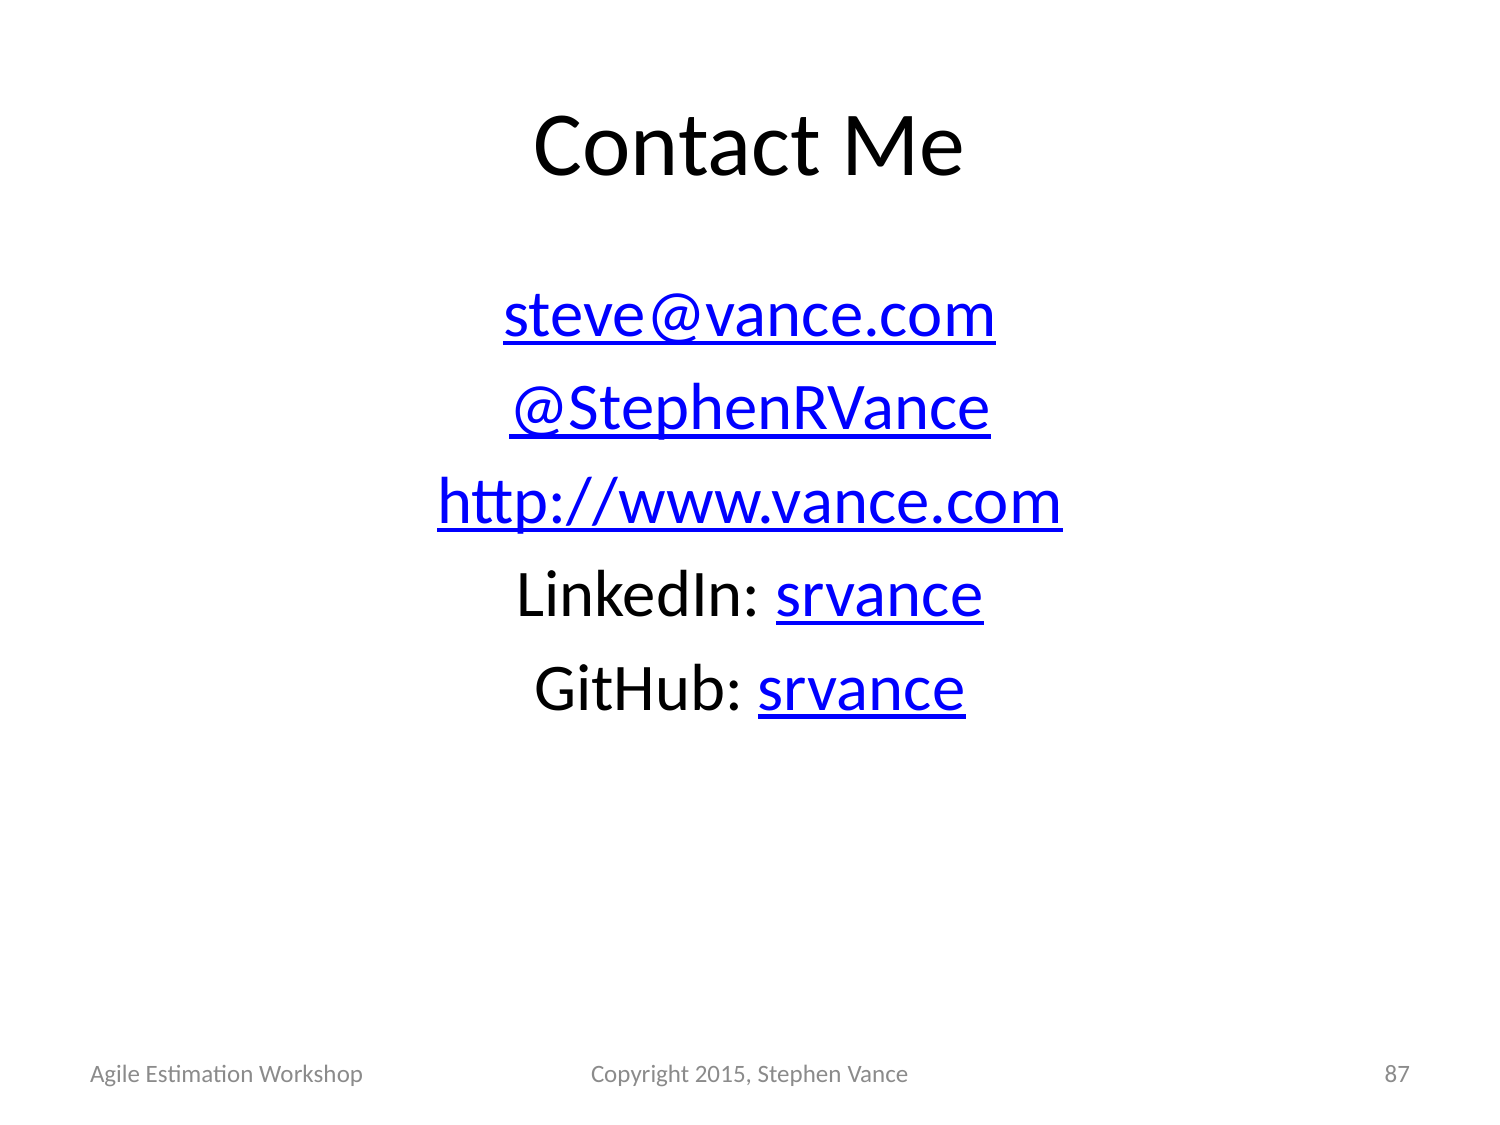

# Contact Me
steve@vance.com
@StephenRVance
http://www.vance.com
LinkedIn: srvance
GitHub: srvance
Agile Estimation Workshop
Copyright 2015, Stephen Vance
87